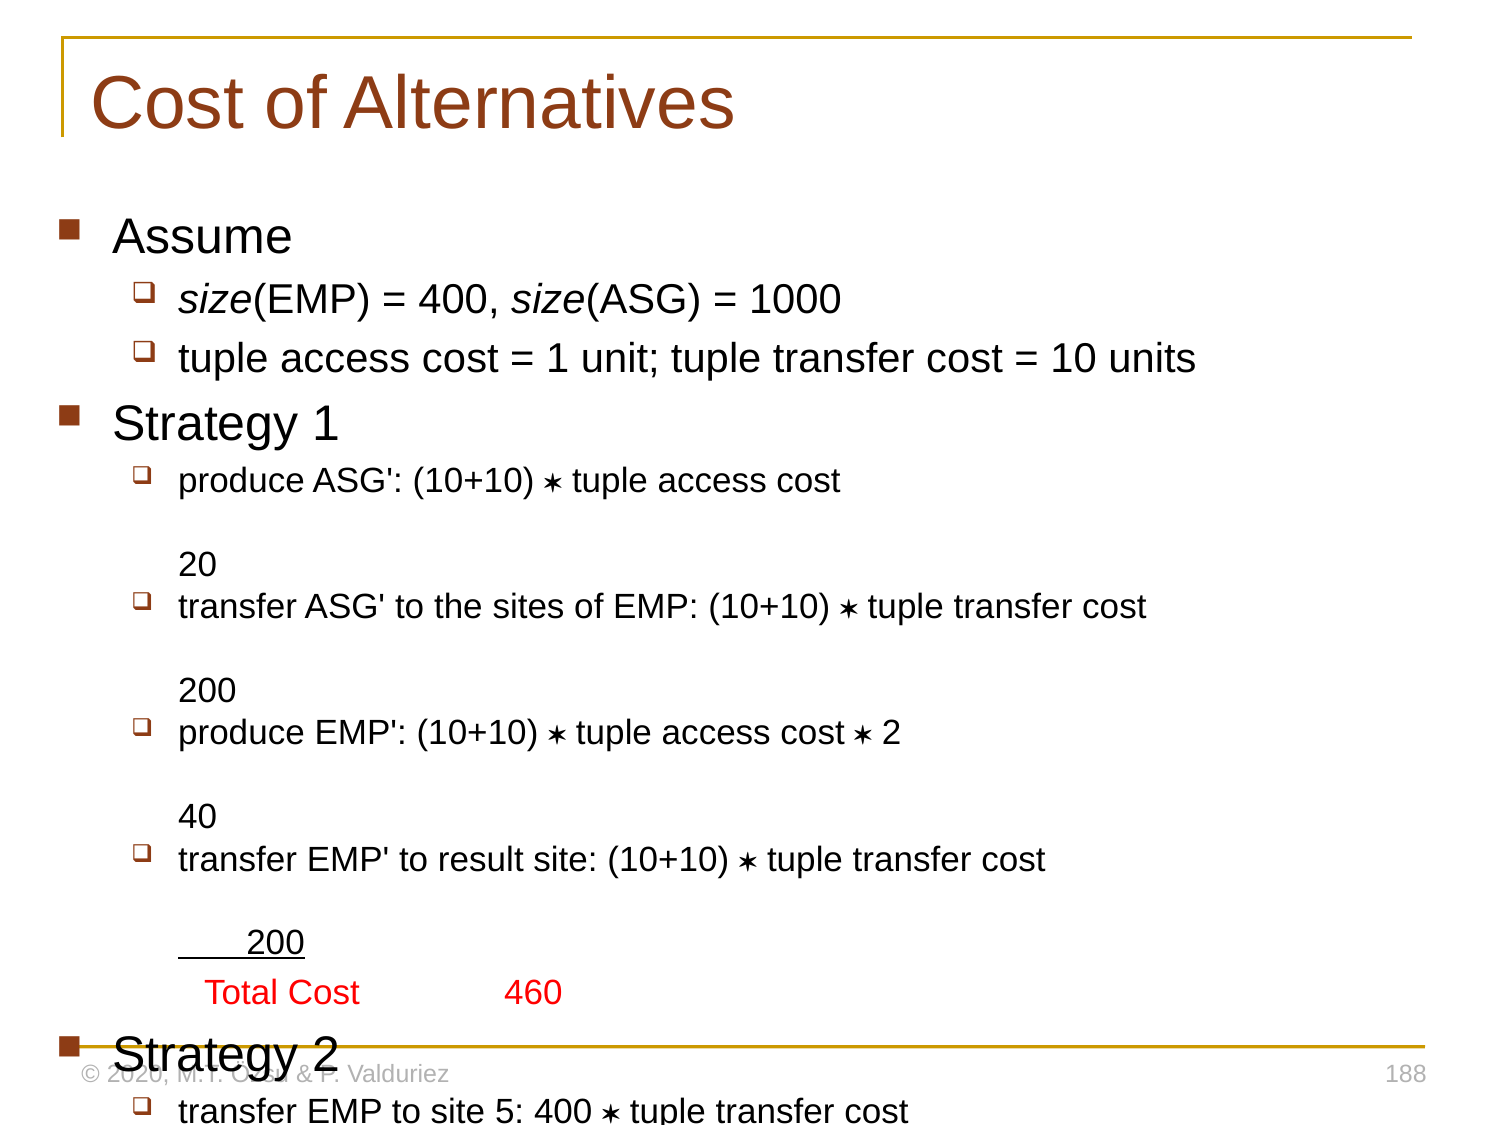

# Cost of Alternatives
Assume
size(EMP) = 400, size(ASG) = 1000
tuple access cost = 1 unit; tuple transfer cost = 10 units
Strategy 1
produce ASG': (10+10) ∗ tuple access cost	20
transfer ASG' to the sites of EMP: (10+10) ∗ tuple transfer cost	200
produce EMP': (10+10) ∗ tuple access cost ∗ 2	40
transfer EMP' to result site: (10+10) ∗ tuple transfer cost	       200
Total Cost	460
Strategy 2
transfer EMP to site 5: 400 ∗ tuple transfer cost	4,000
transfer ASG to site 5: 1000 ∗ tuple transfer cost	10,000
produce ASG': 1000 ∗ tuple access cost	1,000
join EMP and ASG': 400 ∗ 20 ∗ tuple access cost	       8,000
Total Cost	23,000
© 2020, M.T. Özsu & P. Valduriez
188